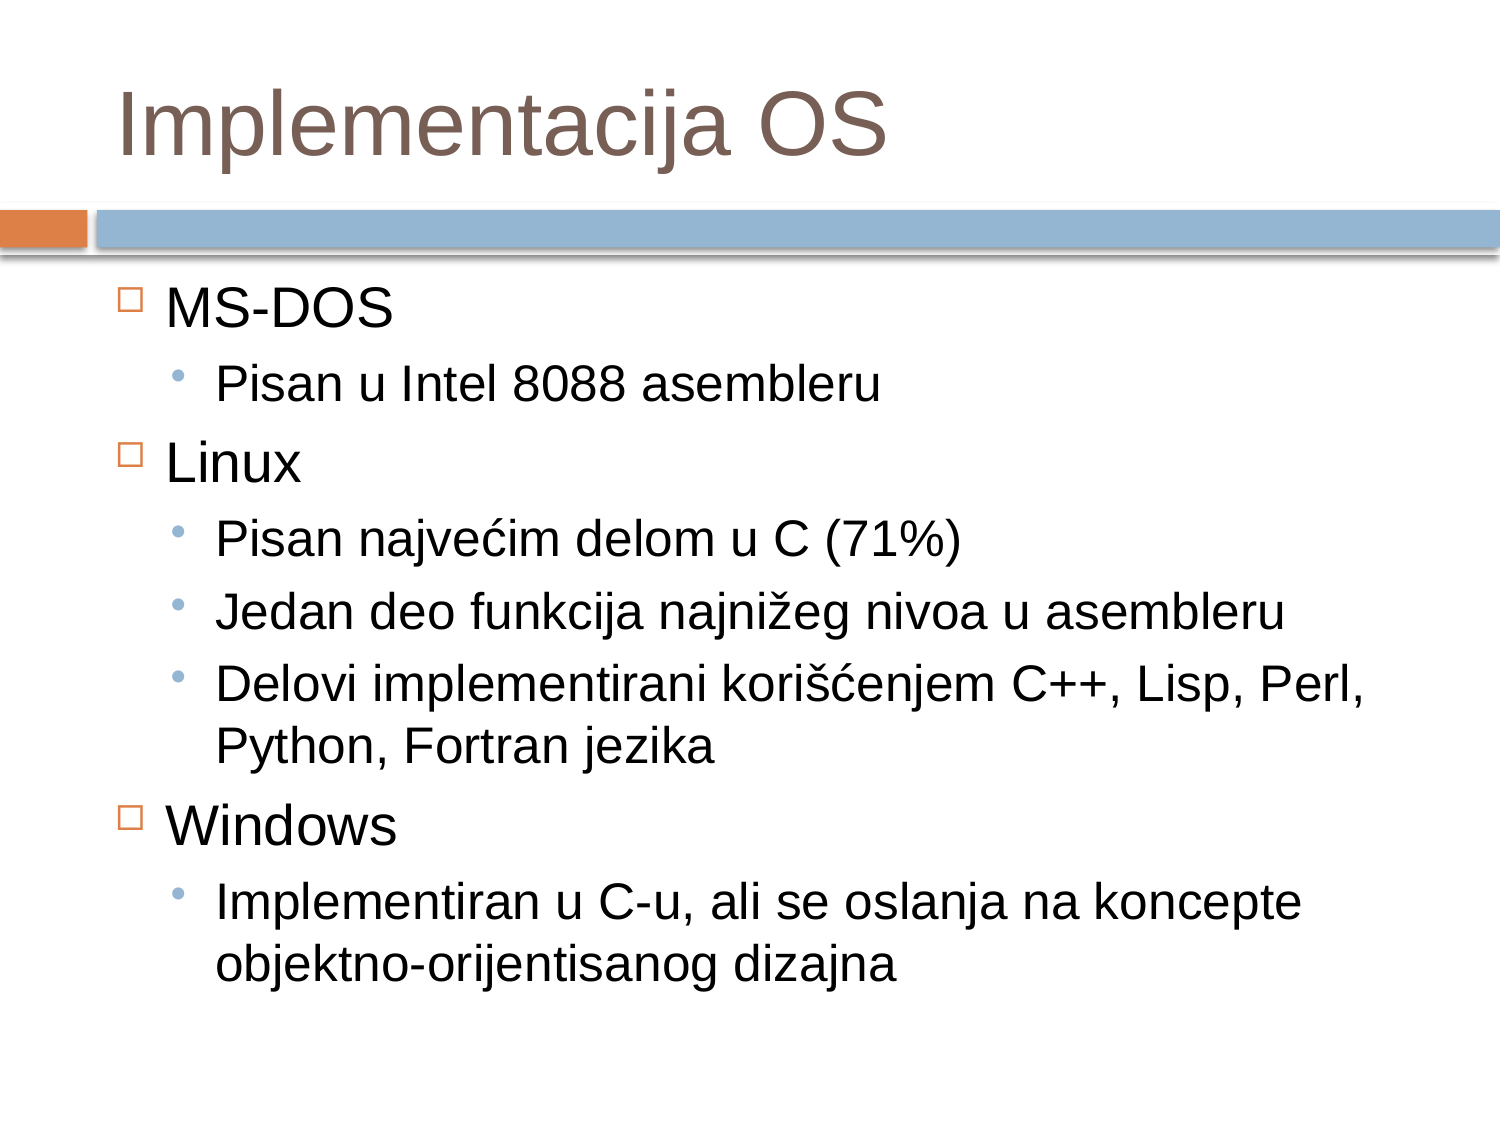

# Implementacija OS
MS-DOS
Pisan u Intel 8088 asembleru
Linux
Pisan najvećim delom u C (71%)
Jedan deo funkcija najnižeg nivoa u asembleru
Delovi implementirani korišćenjem C++, Lisp, Perl, Python, Fortran jezika
Windows
Implementiran u C-u, ali se oslanja na koncepte objektno-orijentisanog dizajna